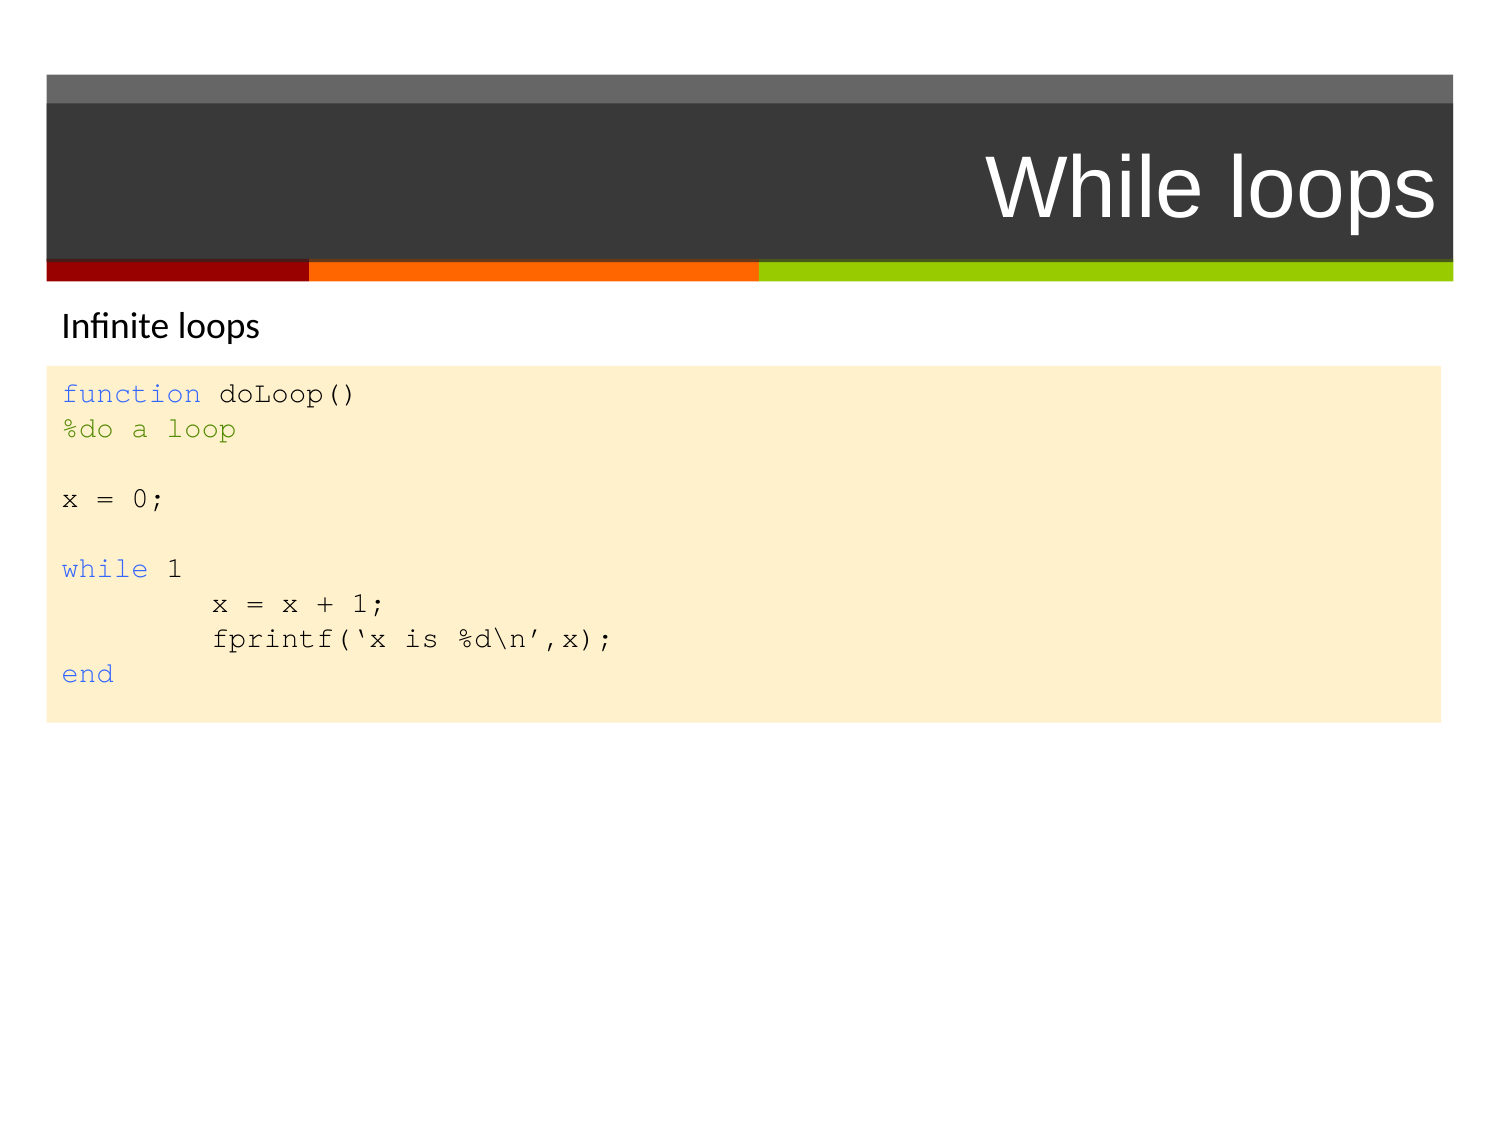

# While loops
Infinite loops
function doLoop()
%do a loop

x = 0;

while 1
	x = x + 1;
	fprintf(‘x is %d\n’,x);
end